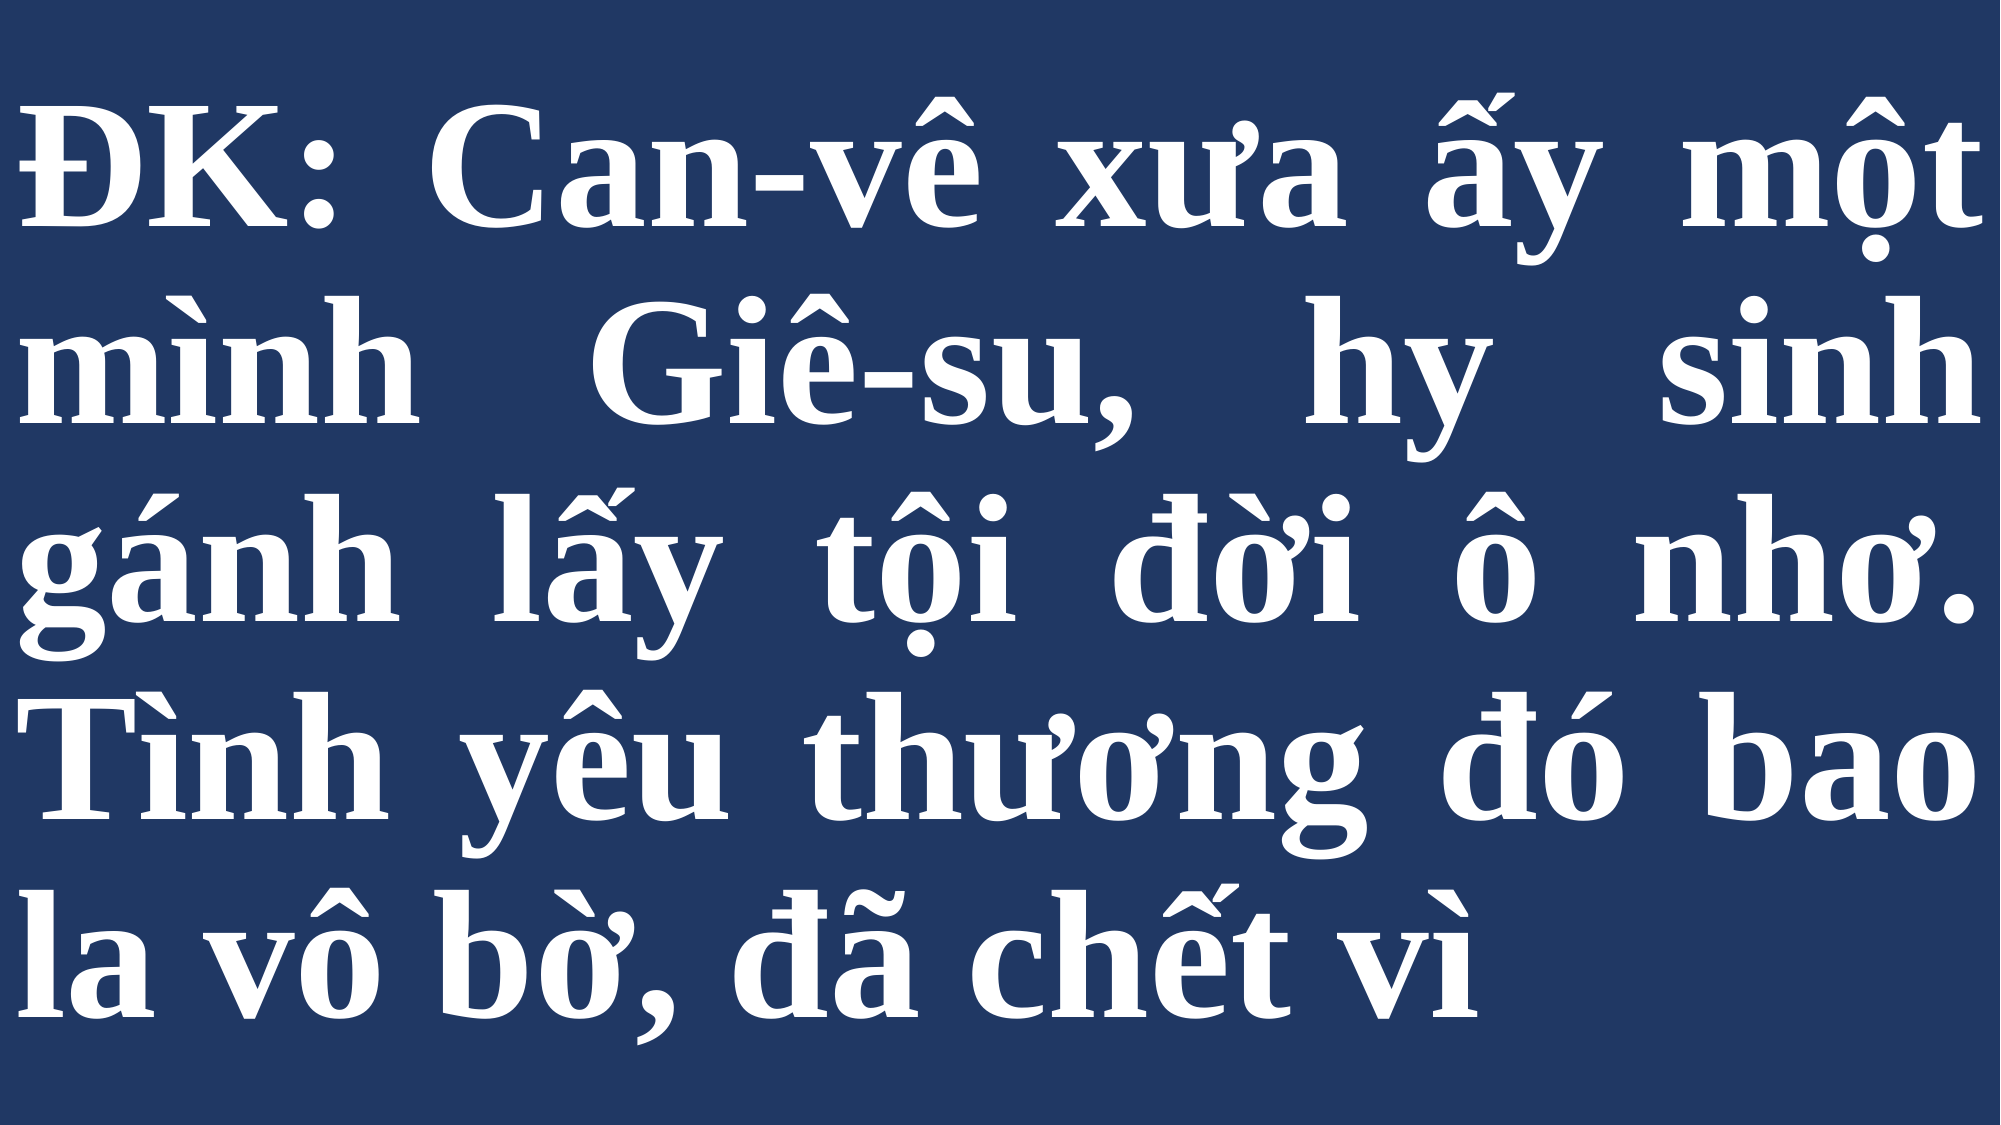

# ĐK: Can-vê xưa ấy một mình Giê-su, hy sinh gánh lấy tội đời ô nhơ. Tình yêu thương đó bao la vô bờ, đã chết vì